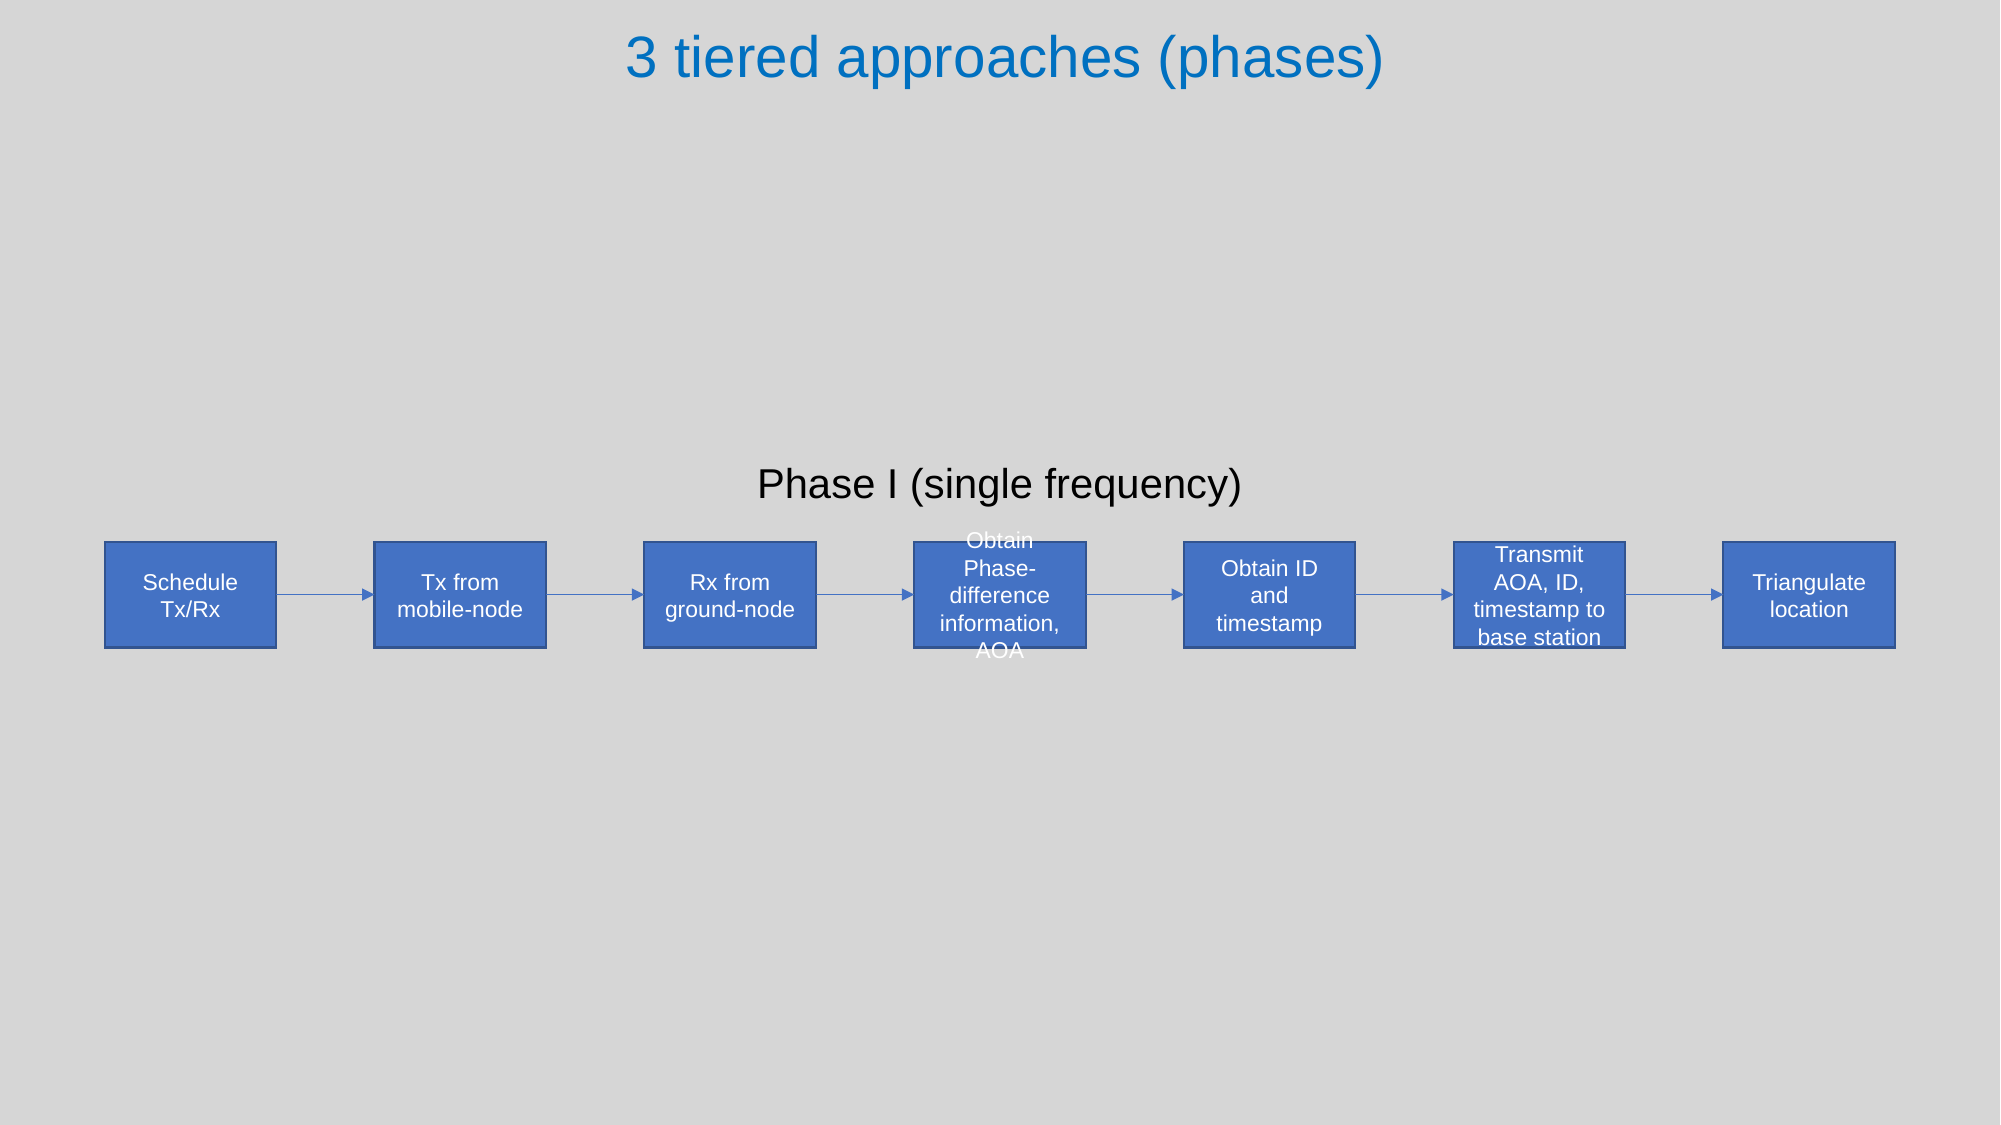

3 tiered approaches (phases)
Phase I (single frequency)
Schedule Tx/Rx
Tx from mobile-node
Rx from ground-node
Obtain Phase-difference information, AOA
Obtain ID and timestamp
Transmit AOA, ID, timestamp to base station
Triangulate location